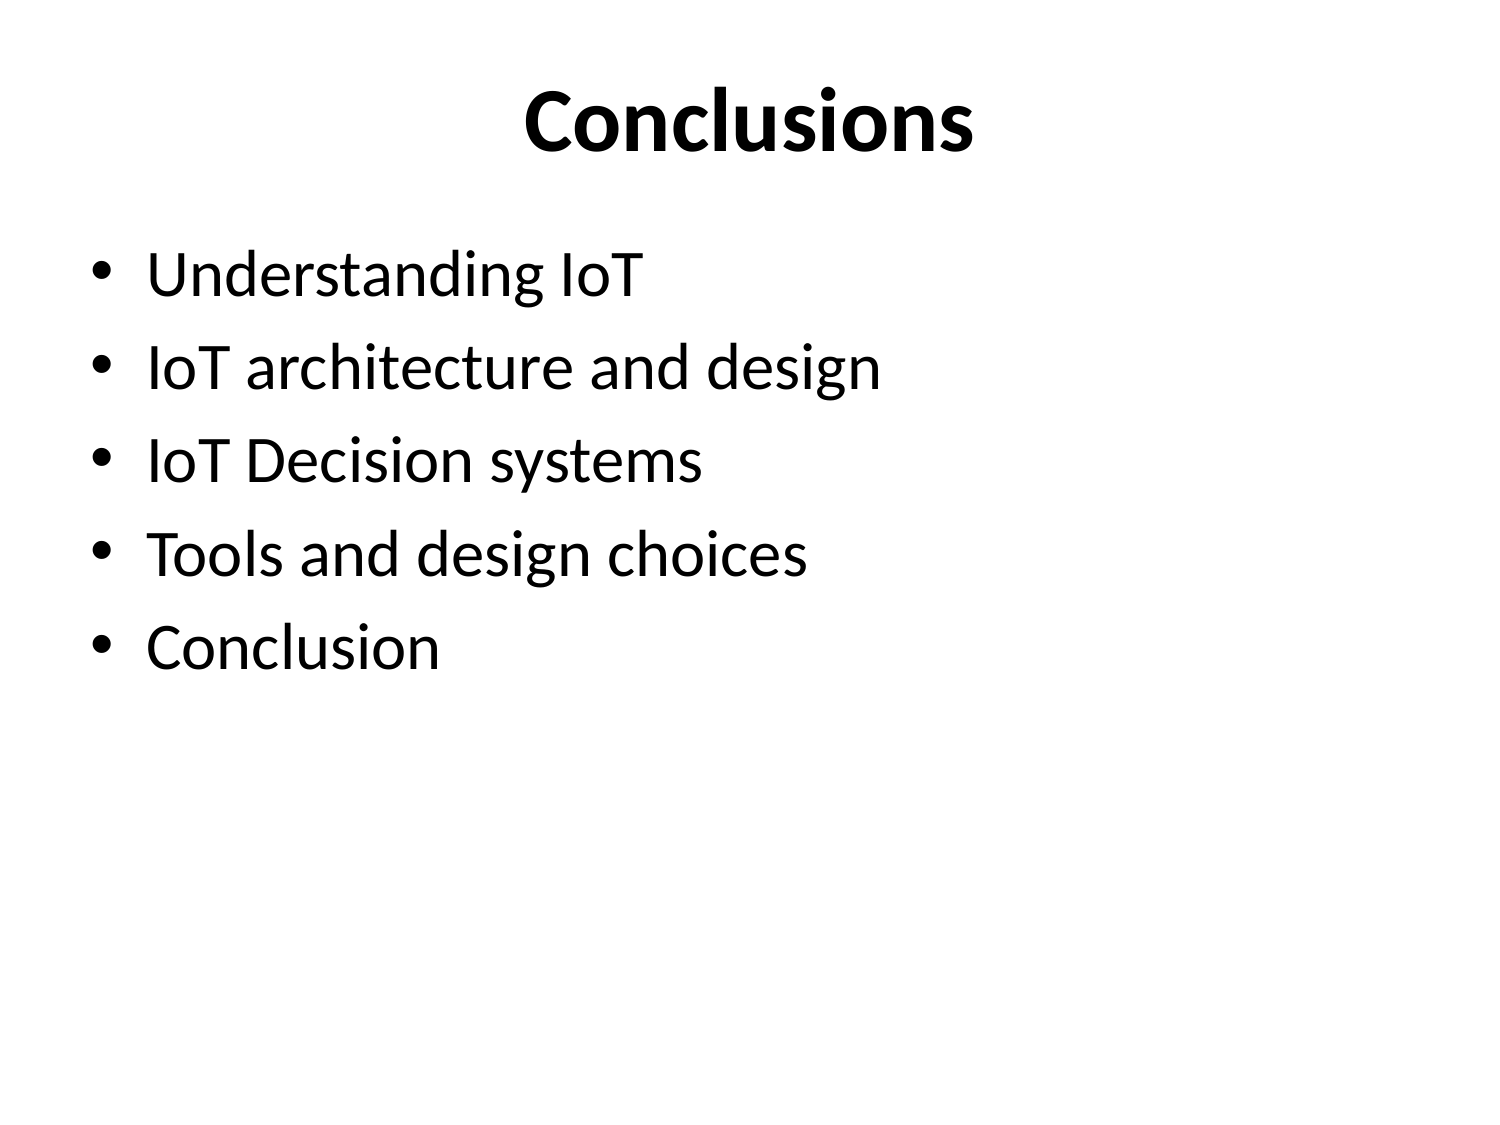

# Conclusions
Understanding IoT
IoT architecture and design
IoT Decision systems
Tools and design choices
Conclusion